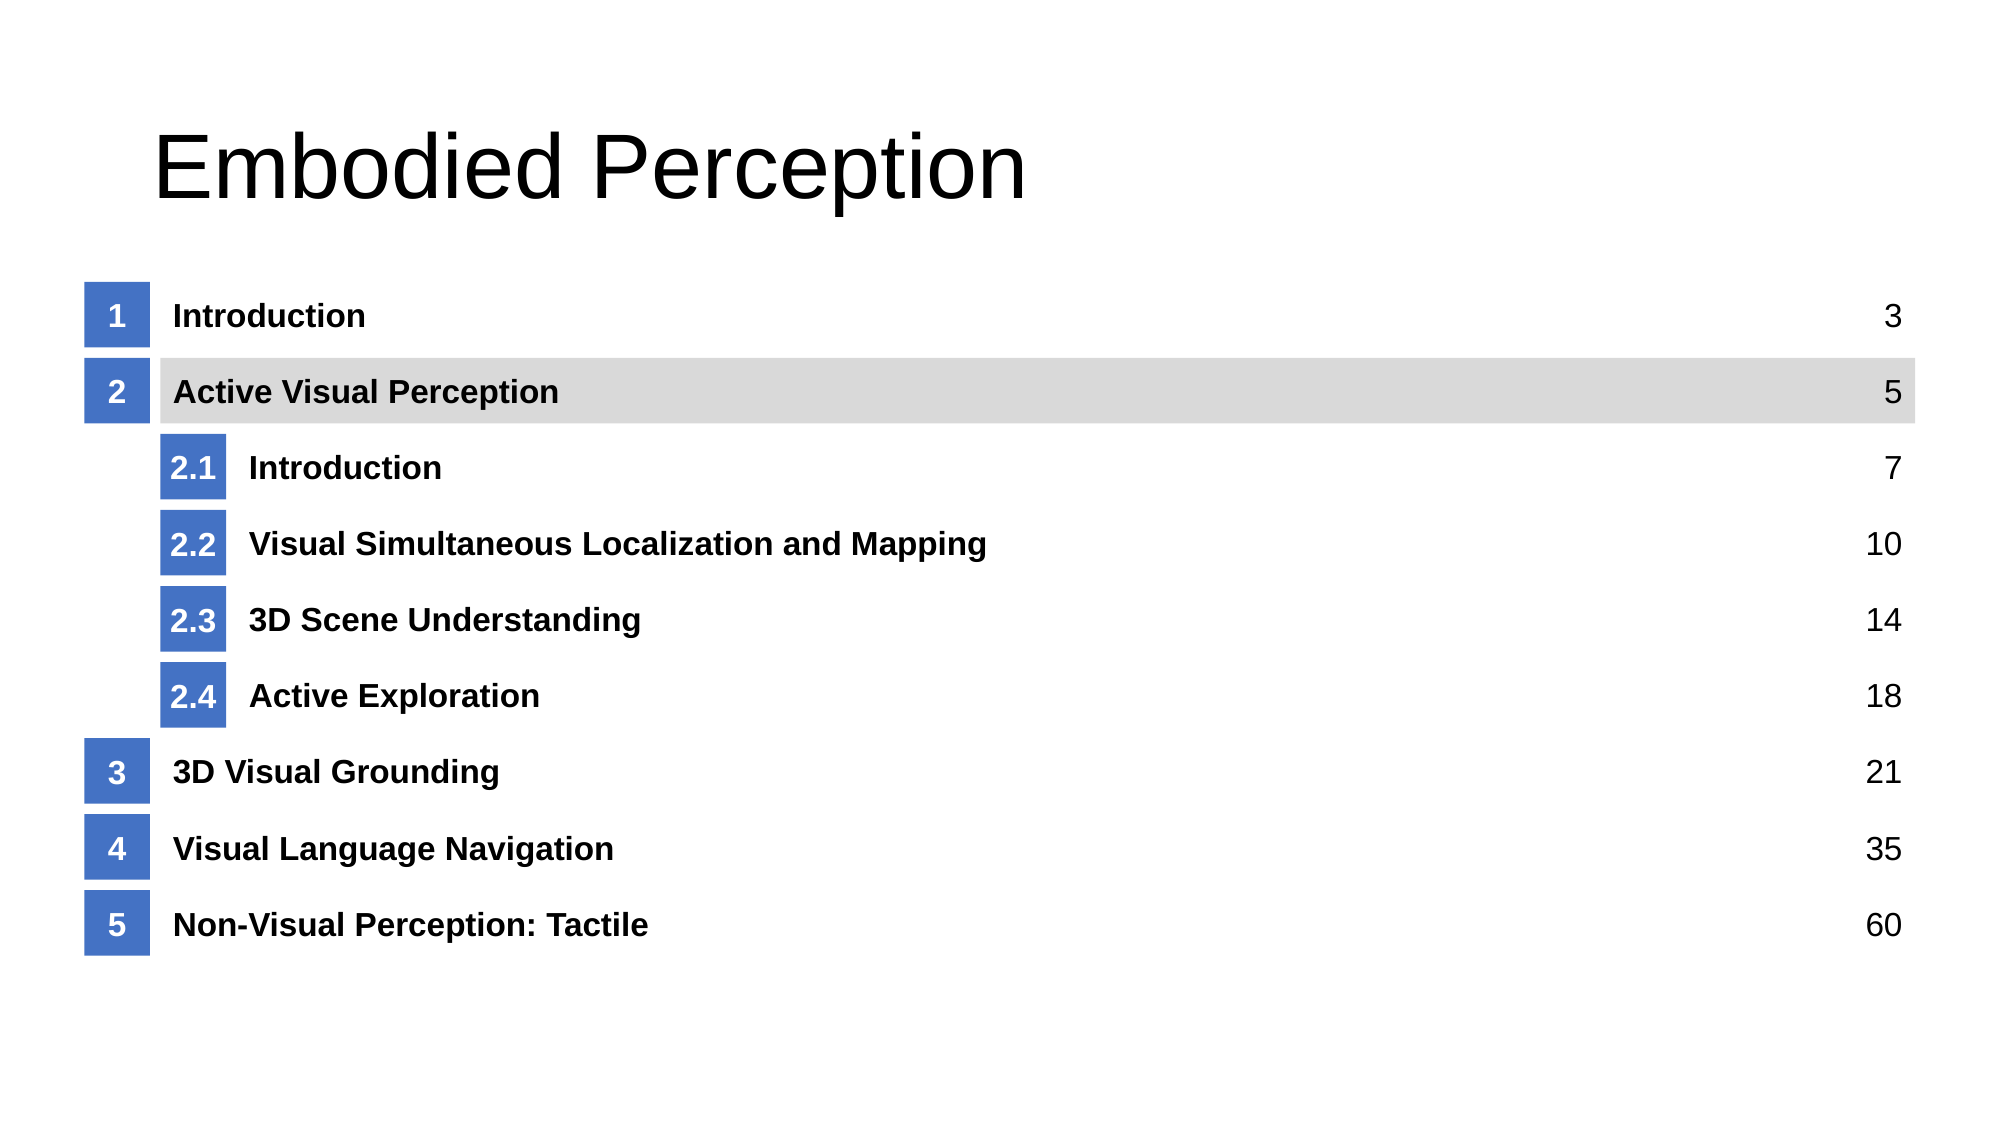

# Embodied Perception
1
Introduction
3
2

Active Visual Perception
5
2.1
Introduction
7
2.2
Visual Simultaneous Localization and Mapping
10
2.3
3D Scene Understanding
14
2.4
Active Exploration
18
3
3D Visual Grounding
21
4
Visual Language Navigation
35
5
Non-Visual Perception: Tactile
60